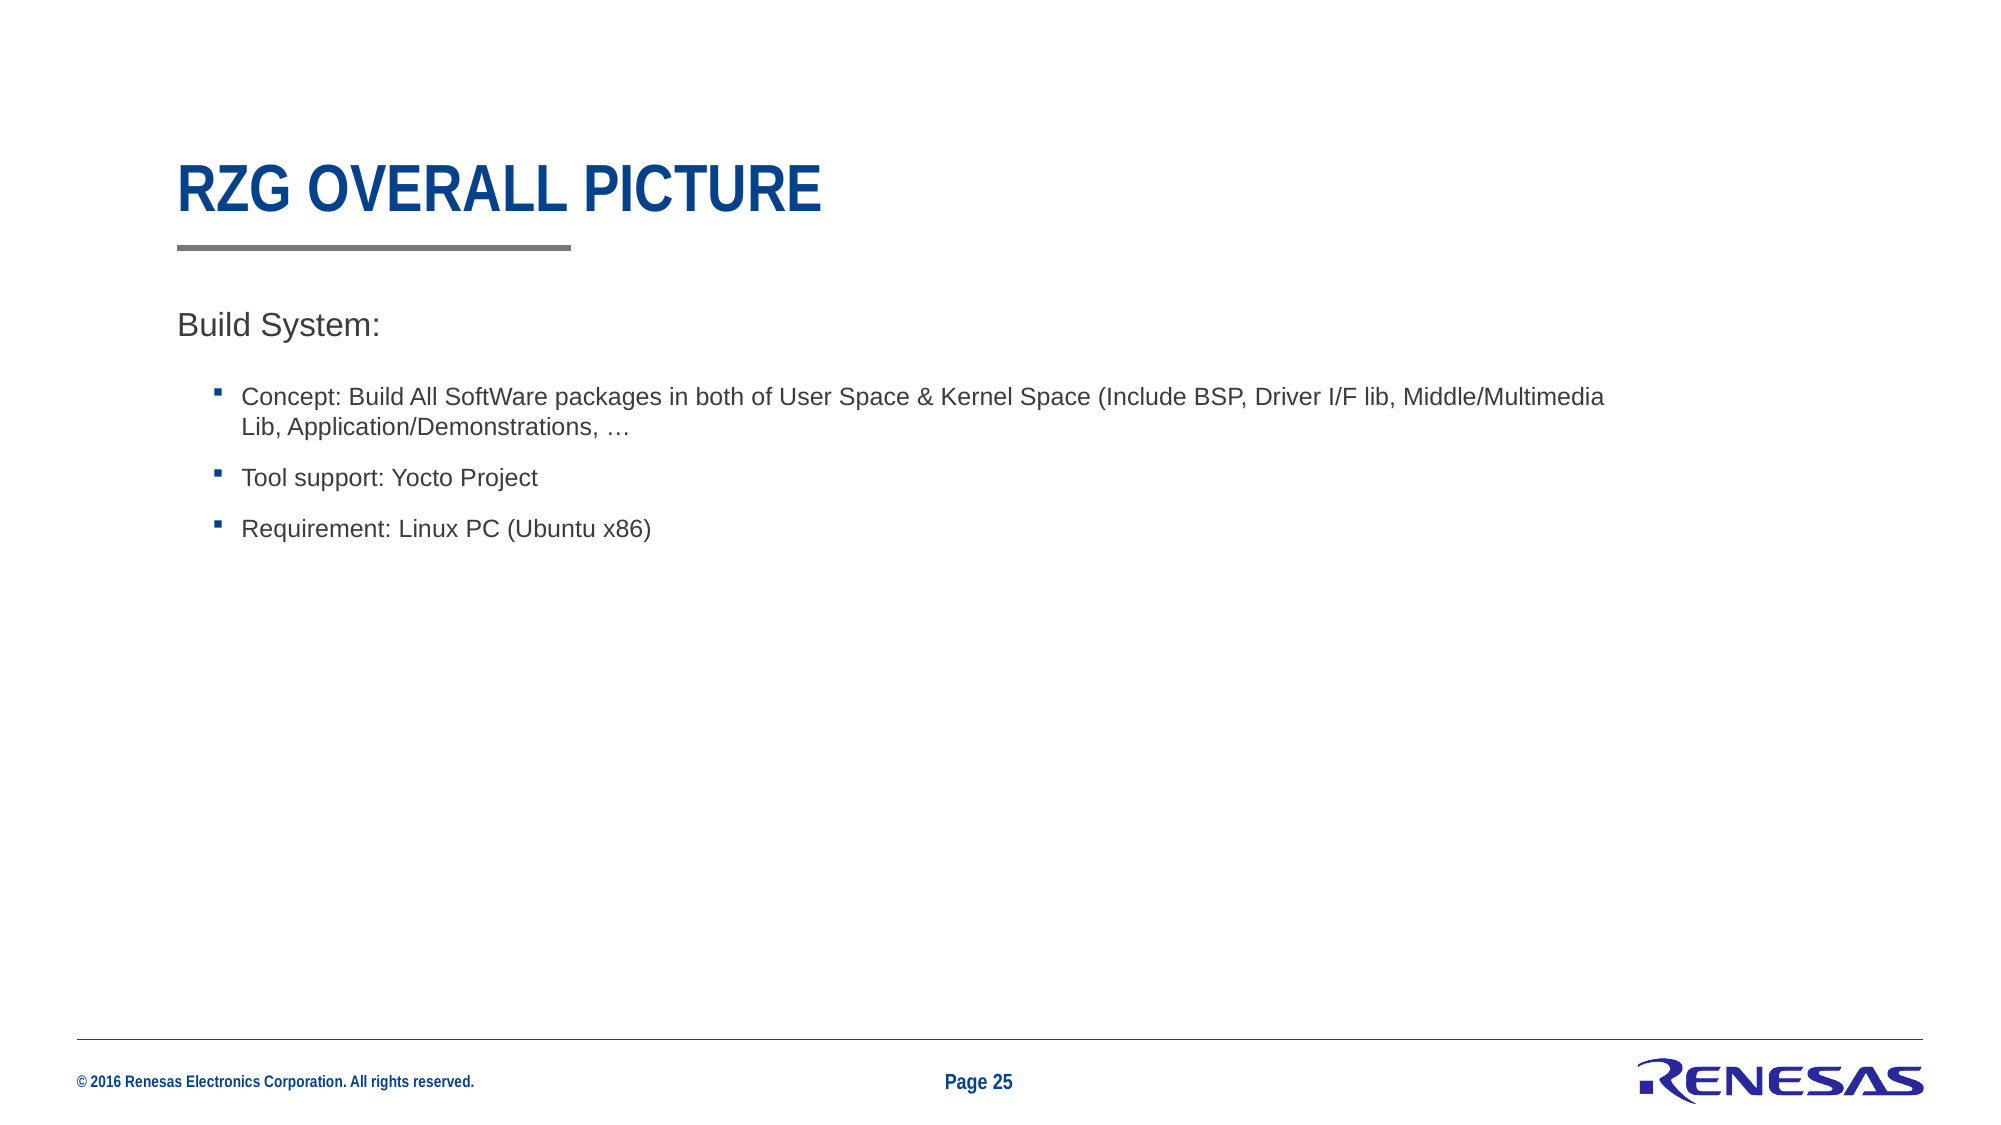

# RZG Overall picture
Build System:
Concept: Build All SoftWare packages in both of User Space & Kernel Space (Include BSP, Driver I/F lib, Middle/Multimedia Lib, Application/Demonstrations, …
Tool support: Yocto Project
Requirement: Linux PC (Ubuntu x86)
Page 25